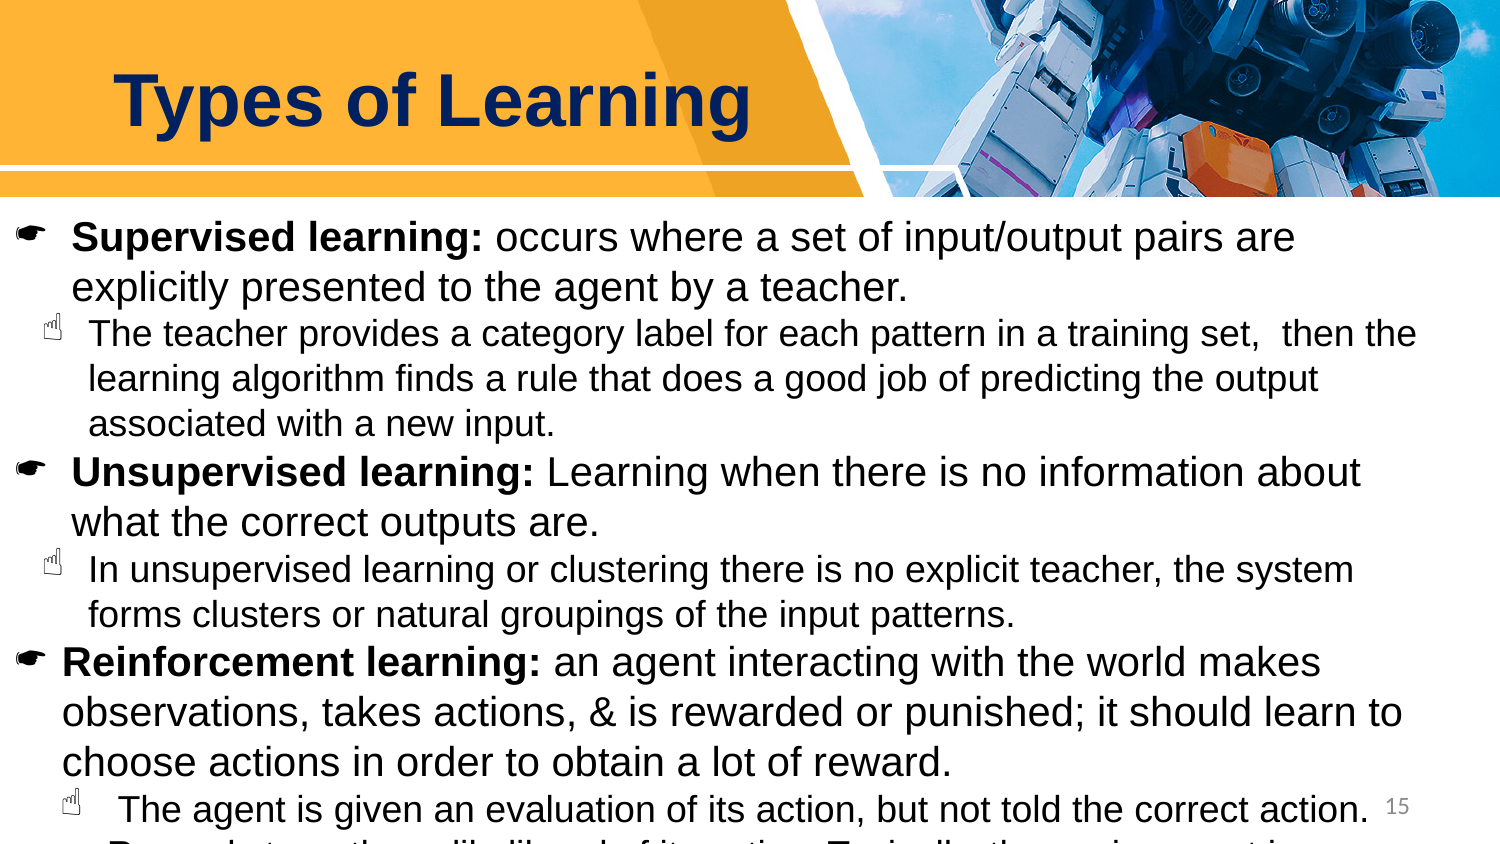

# Types of Learning
Supervised learning: occurs where a set of input/output pairs are explicitly presented to the agent by a teacher.
The teacher provides a category label for each pattern in a training set,  then the learning algorithm finds a rule that does a good job of predicting the output associated with a new input.
Unsupervised learning: Learning when there is no information about what the correct outputs are.
In unsupervised learning or clustering there is no explicit teacher, the system forms clusters or natural groupings of the input patterns.
Reinforcement learning: an agent interacting with the world makes observations, takes actions, & is rewarded or punished; it should learn to choose actions in order to obtain a lot of reward.
 The agent is given an evaluation of its action, but not told the correct action. Reward strengthens likelihood of its action. Typically, the environment is assumed to be stochastic.
15